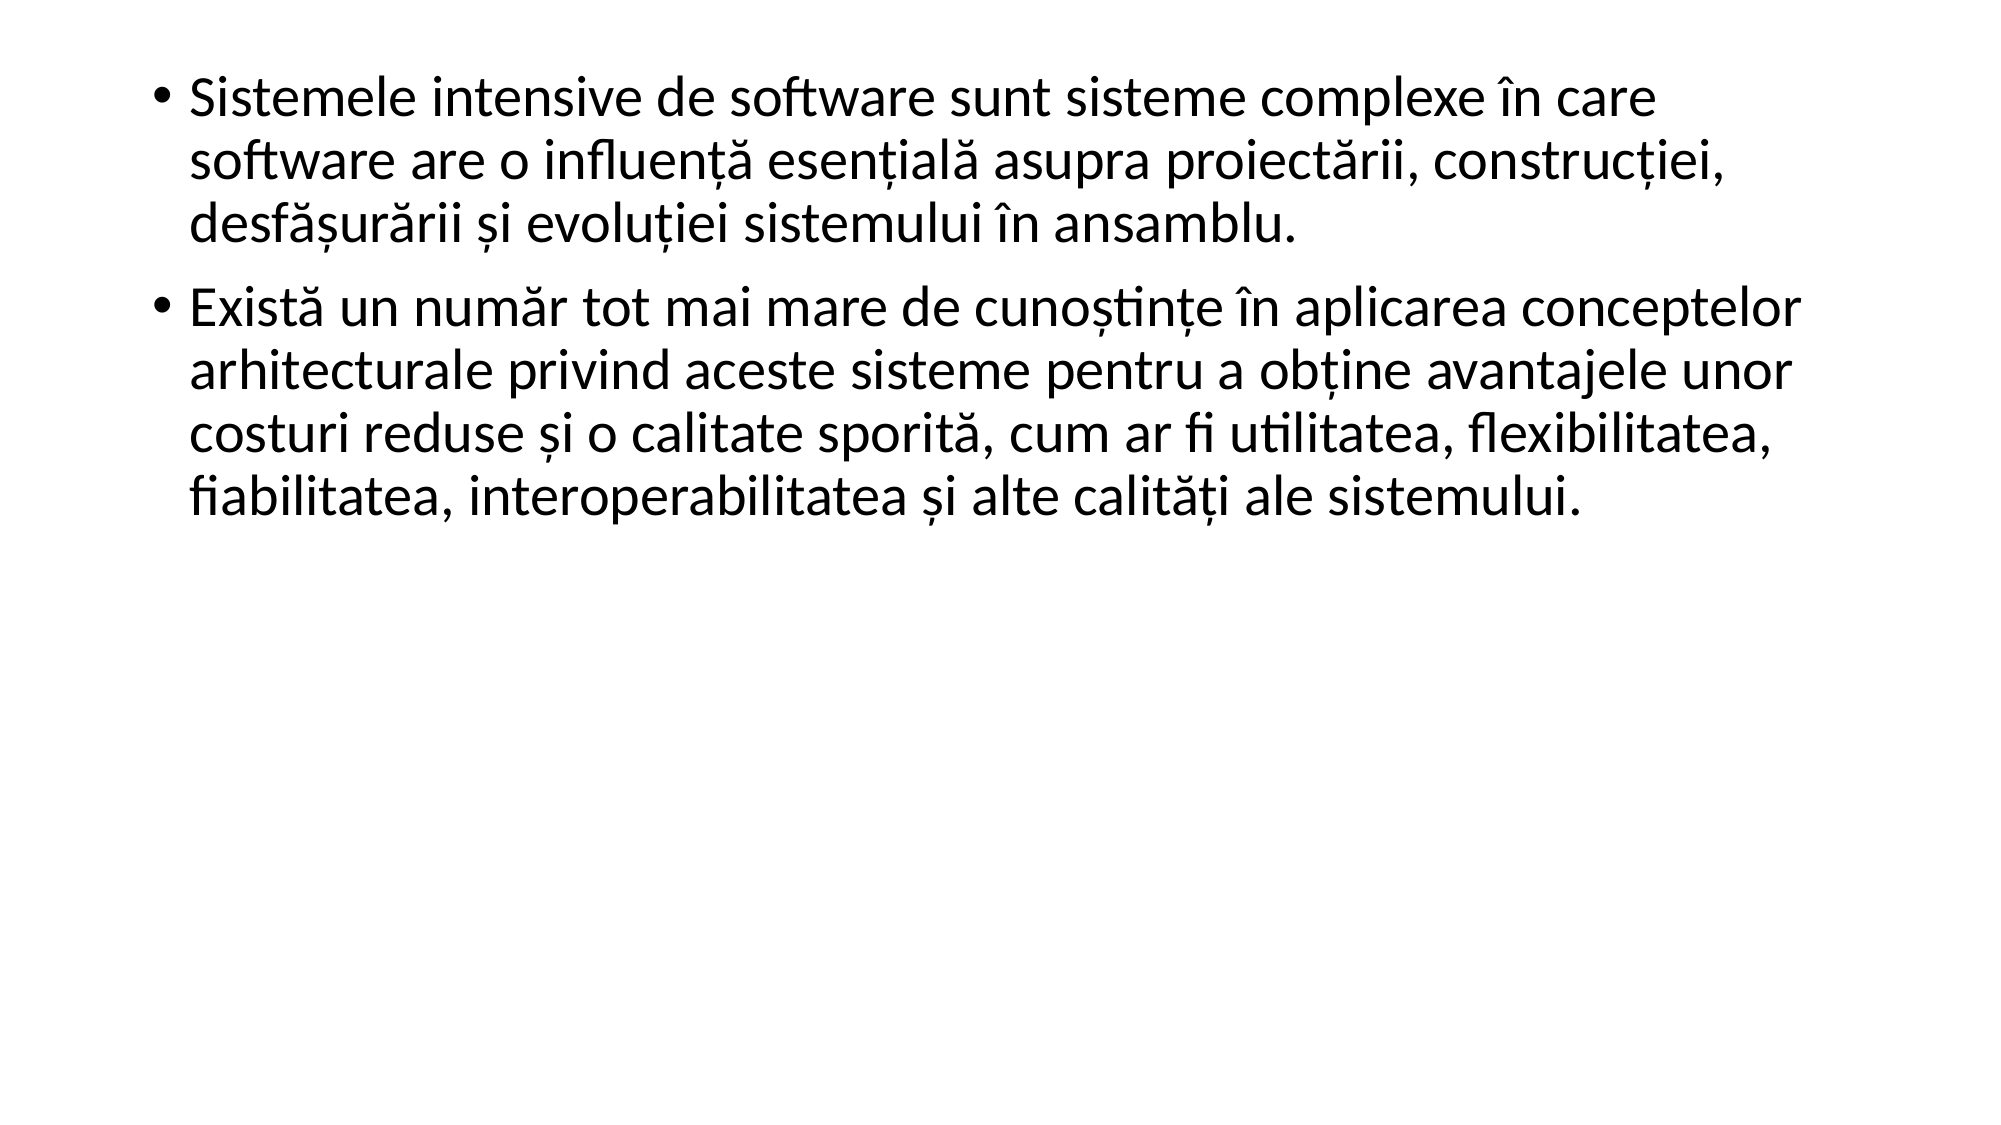

Sistemele intensive de software sunt sisteme complexe în care software are o influenţă esenţială asupra proiectării, construcţiei, desfăşurării şi evoluţiei sistemului în ansamblu.
Există un număr tot mai mare de cunoştinţe în aplicarea conceptelor arhitecturale privind aceste sisteme pentru a obţine avantajele unor costuri reduse şi o calitate sporită, cum ar fi utilitatea, flexibilitatea, fiabilitatea, interoperabilitatea şi alte calităţi ale sistemului.